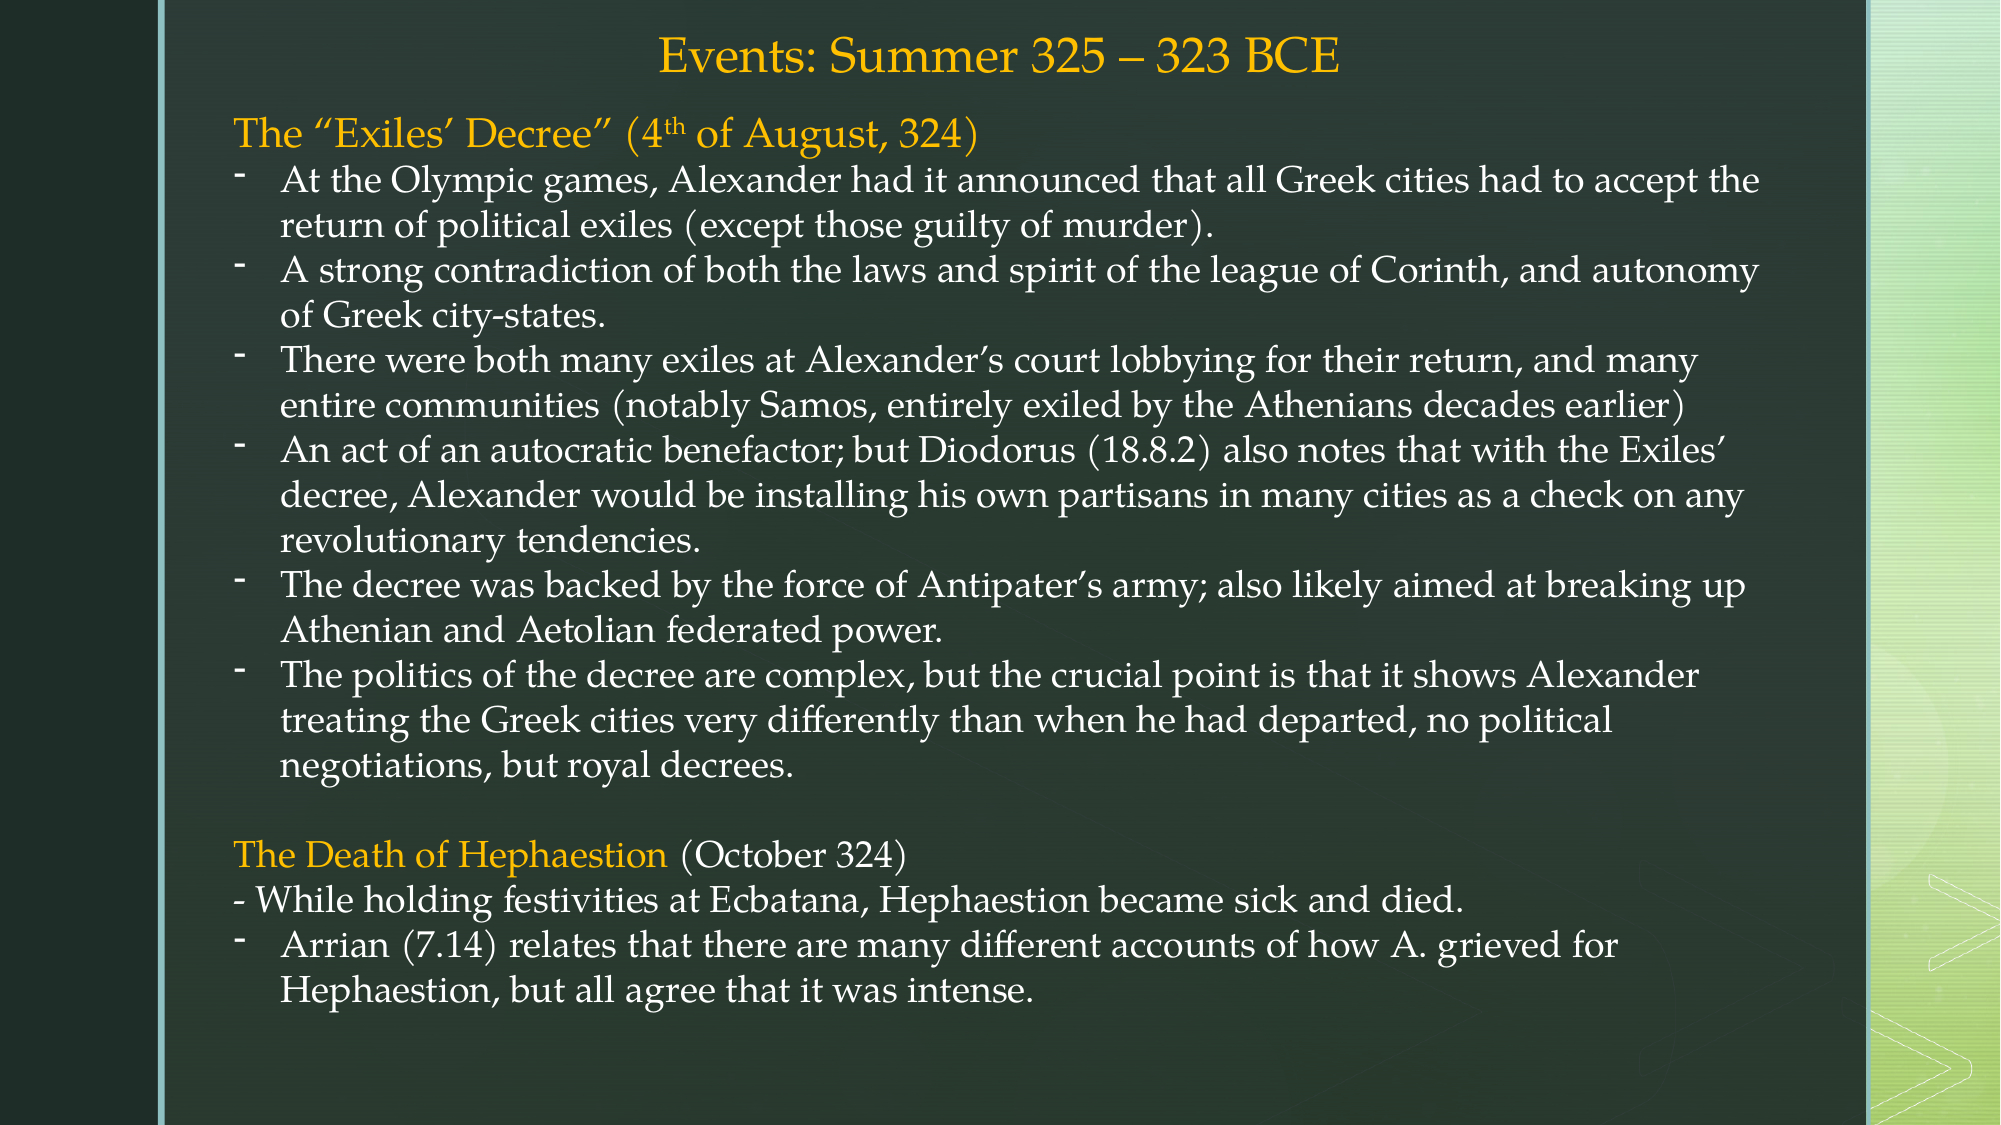

Events: Summer 325 – 323 BCE
The “Exiles’ Decree” (4th of August, 324)
At the Olympic games, Alexander had it announced that all Greek cities had to accept the return of political exiles (except those guilty of murder).
A strong contradiction of both the laws and spirit of the league of Corinth, and autonomy of Greek city-states.
There were both many exiles at Alexander’s court lobbying for their return, and many entire communities (notably Samos, entirely exiled by the Athenians decades earlier)
An act of an autocratic benefactor; but Diodorus (18.8.2) also notes that with the Exiles’ decree, Alexander would be installing his own partisans in many cities as a check on any revolutionary tendencies.
The decree was backed by the force of Antipater’s army; also likely aimed at breaking up Athenian and Aetolian federated power.
The politics of the decree are complex, but the crucial point is that it shows Alexander treating the Greek cities very differently than when he had departed, no political negotiations, but royal decrees.

The Death of Hephaestion (October 324)
- While holding festivities at Ecbatana, Hephaestion became sick and died.
Arrian (7.14) relates that there are many different accounts of how A. grieved for Hephaestion, but all agree that it was intense.